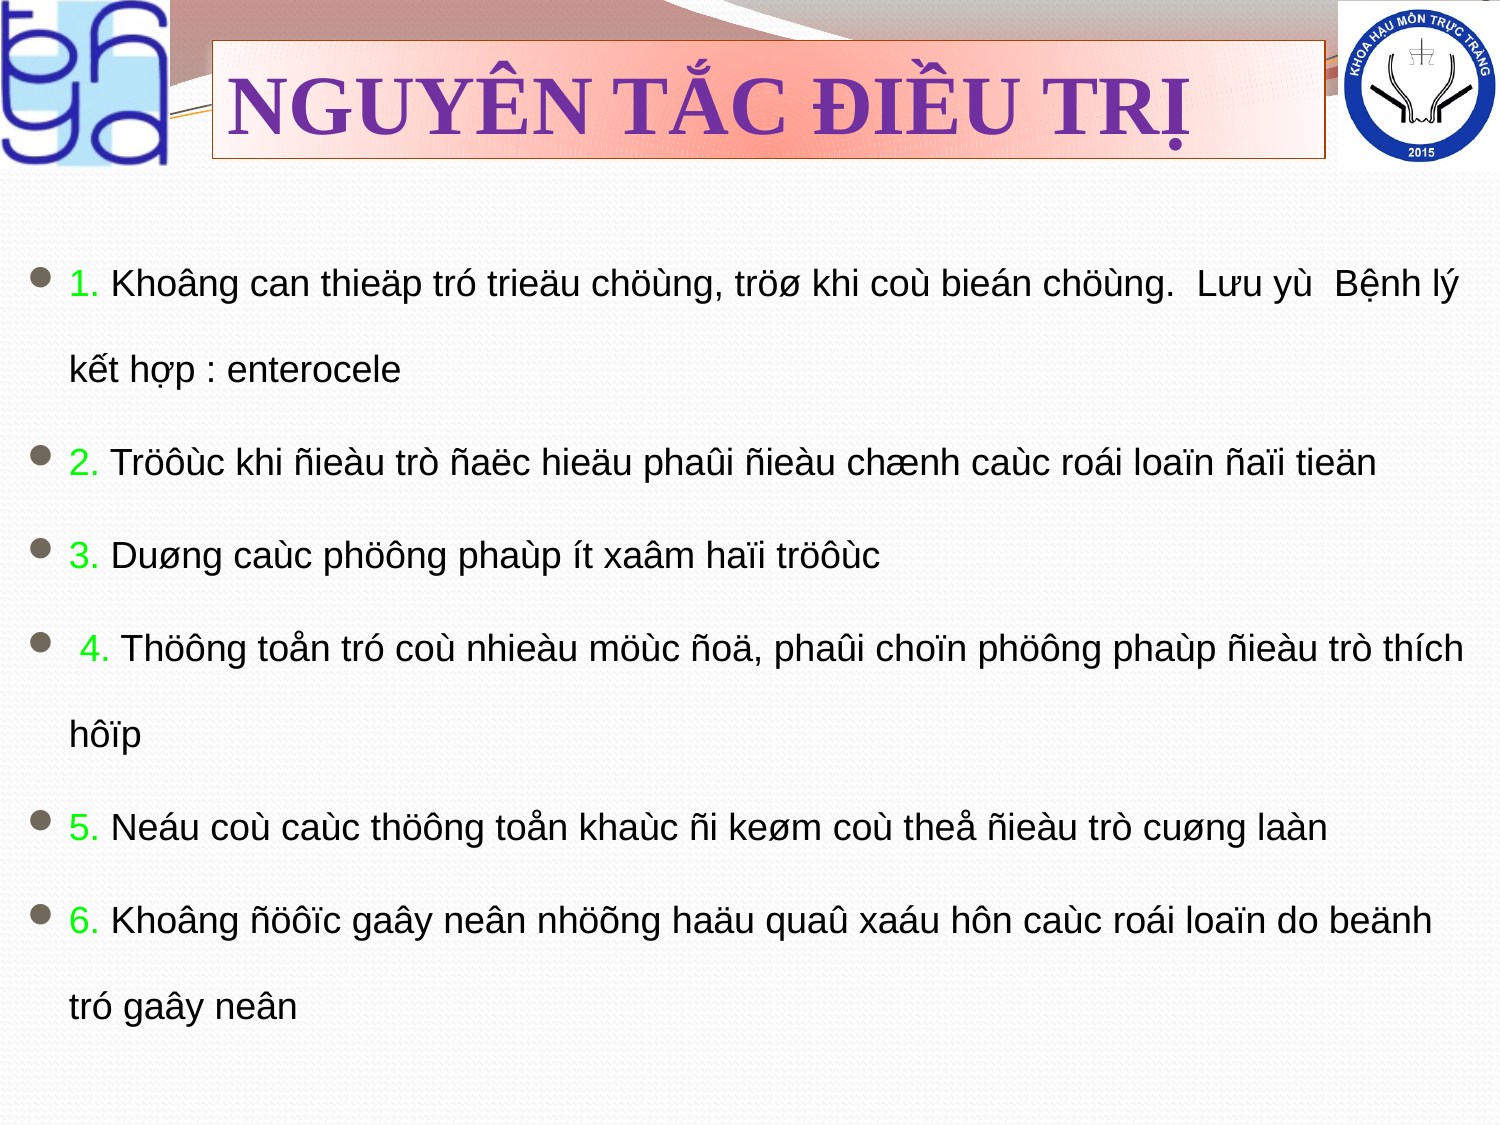

NGUYÊN TẮC ĐIỀU TRỊ

1. Khoâng can thieäp tró trieäu chöùng, tröø khi coù bieán chöùng.  Lưu yù  Bệnh lý kết hợp : enterocele
2. Tröôùc khi ñieàu trò ñaëc hieäu phaûi ñieàu chænh caùc roái loaïn ñaïi tieän
3. Duøng caùc phöông phaùp ít xaâm haïi tröôùc
 4. Thöông toån tró coù nhieàu möùc ñoä, phaûi choïn phöông phaùp ñieàu trò thích hôïp
5. Neáu coù caùc thöông toån khaùc ñi keøm coù theå ñieàu trò cuøng laàn
6. Khoâng ñöôïc gaây neân nhöõng haäu quaû xaáu hôn caùc roái loaïn do beänh tró gaây neân